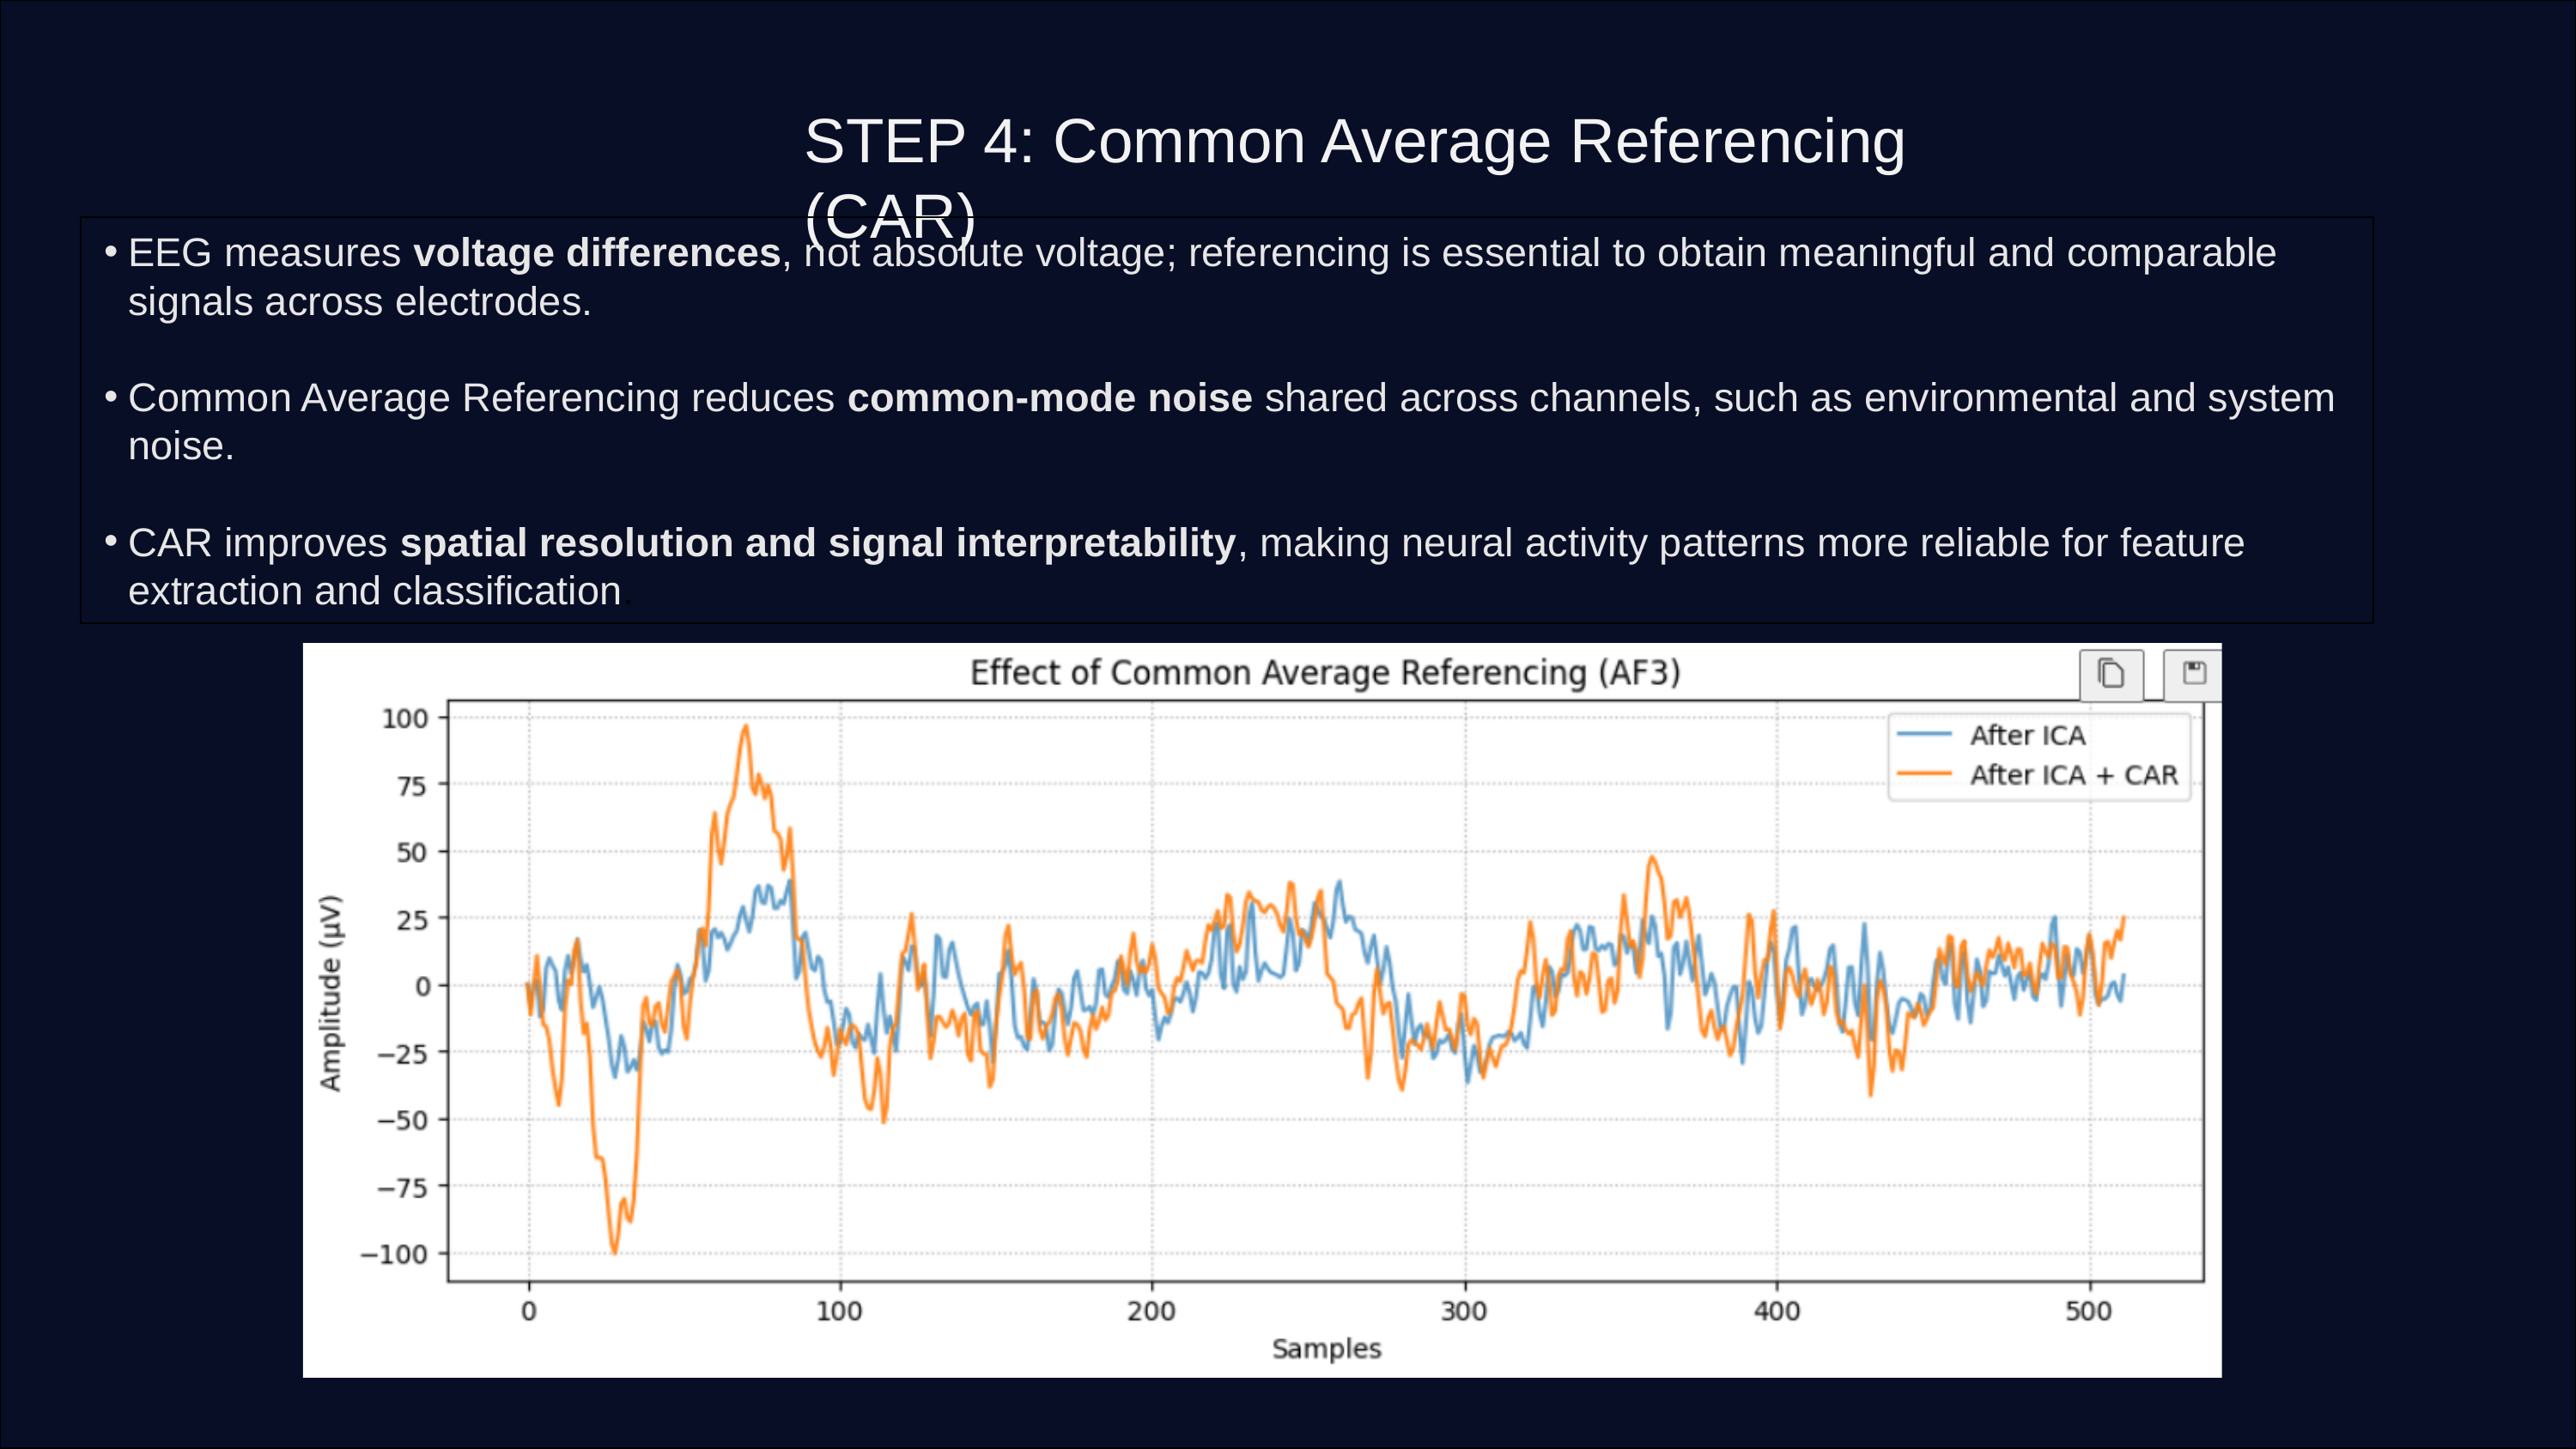

STEP 4: Common Average Referencing (CAR)

EEG measures voltage differences, not absolute voltage; referencing is essential to obtain meaningful and comparable signals across electrodes.

Common Average Referencing reduces common-mode noise shared across channels, such as environmental and system noise.

CAR improves spatial resolution and signal interpretability, making neural activity patterns more reliable for feature extraction and classification.